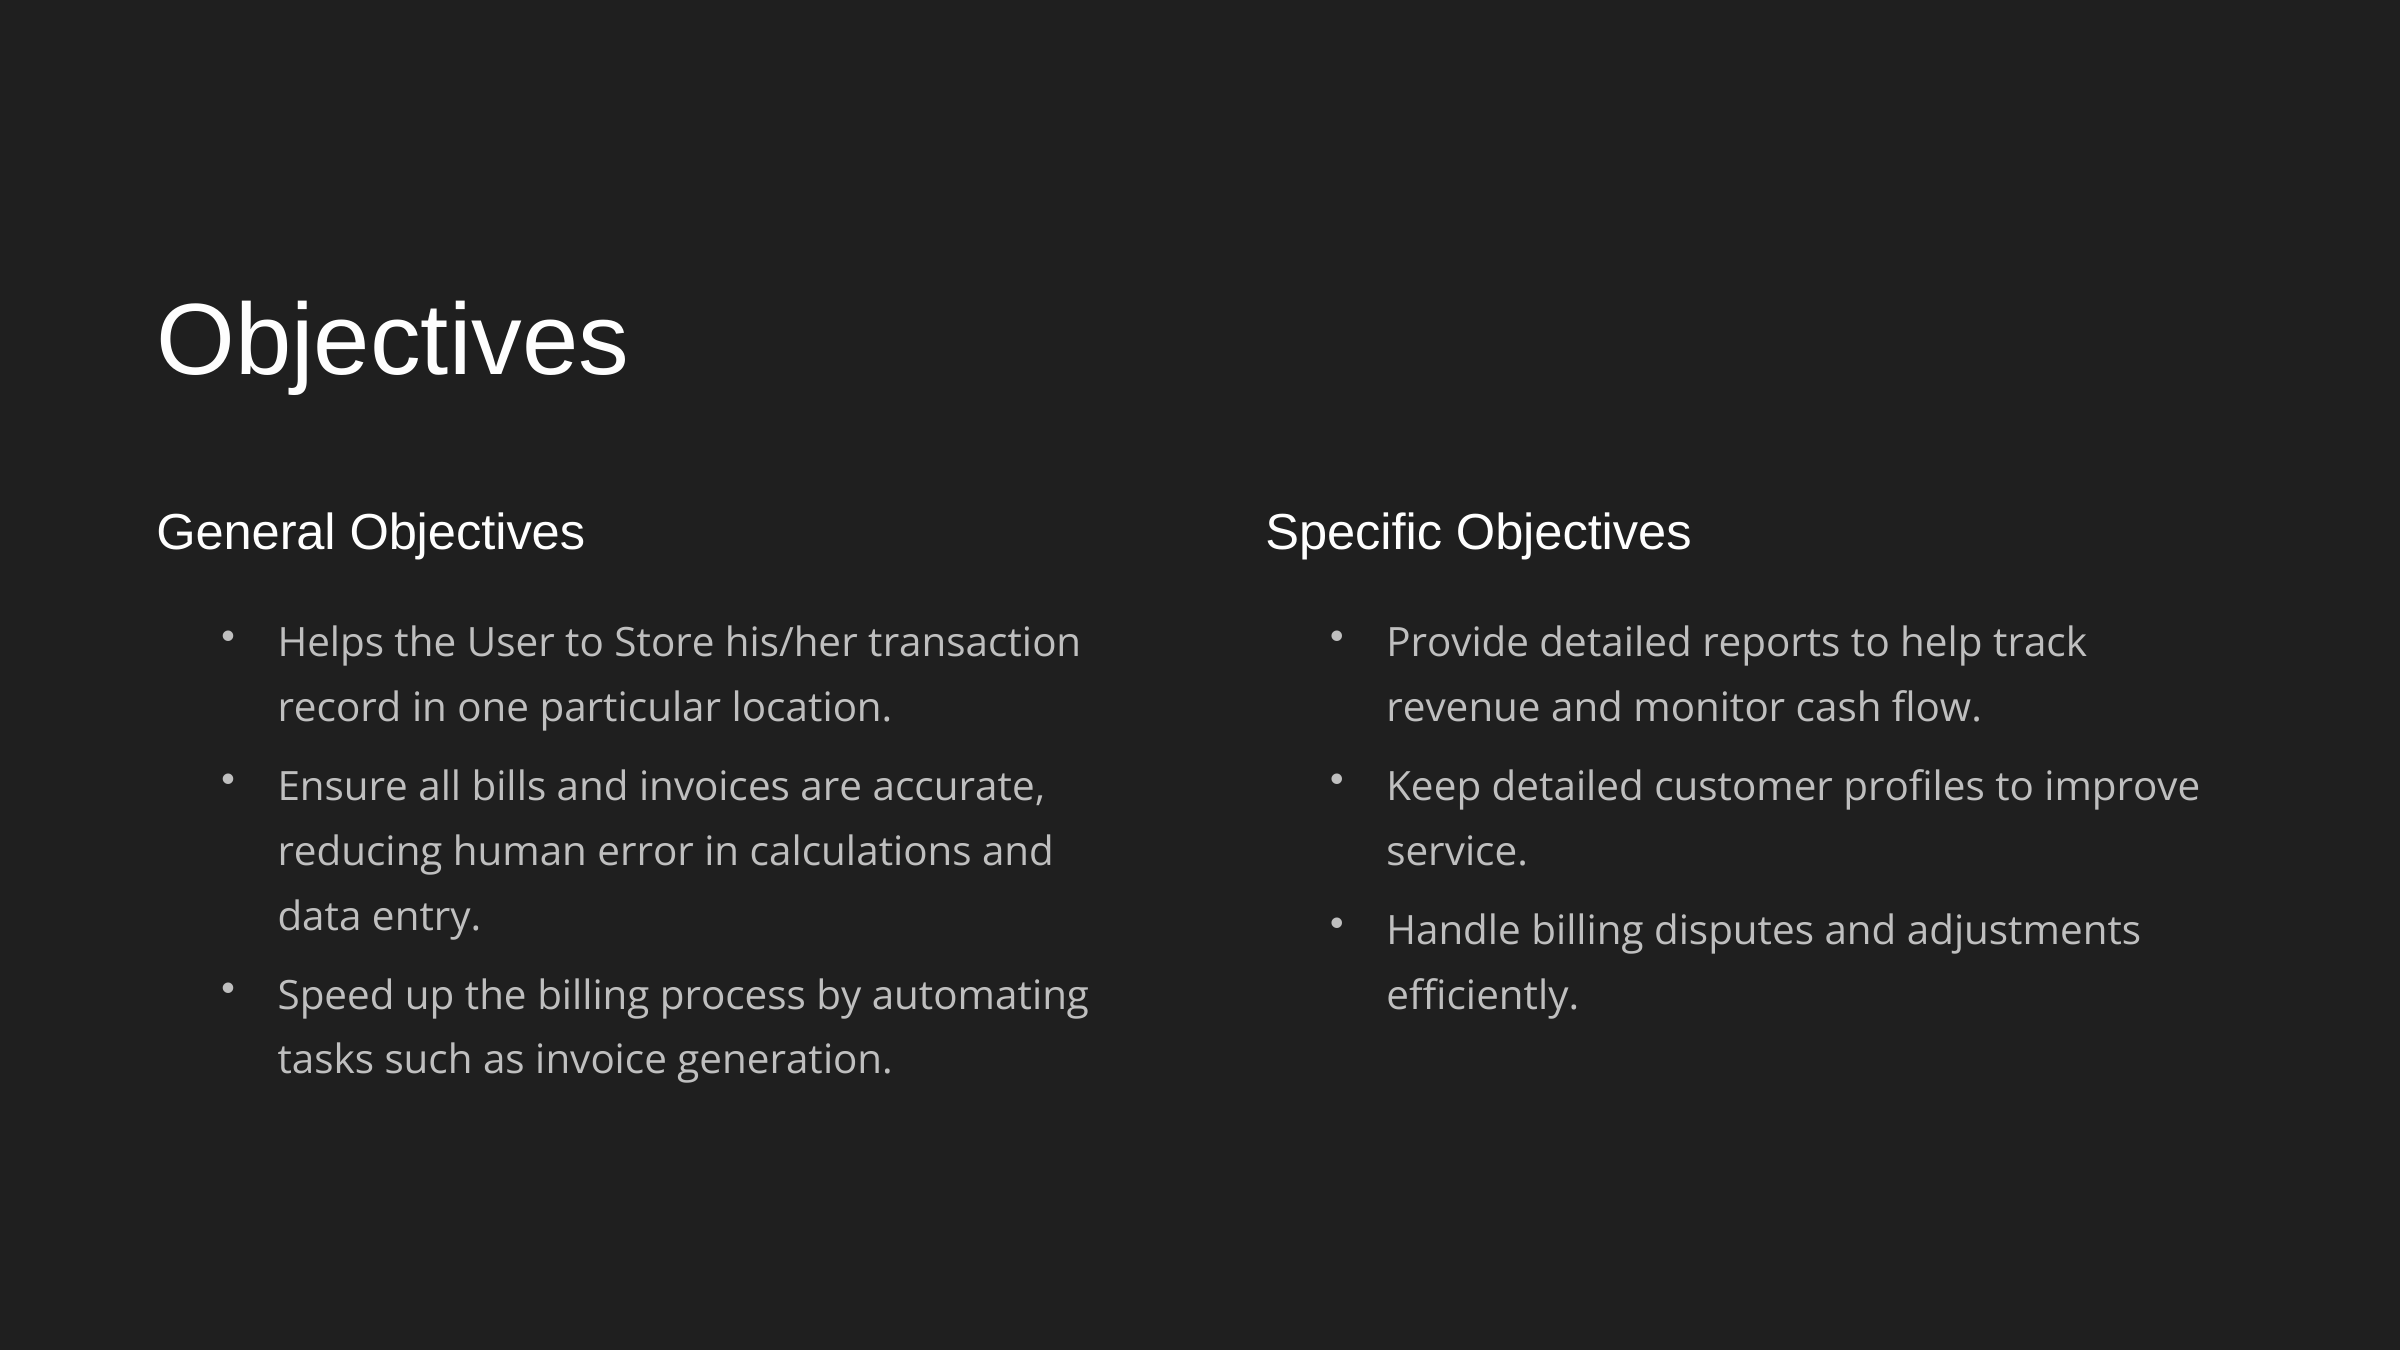

Objectives
General Objectives
Specific Objectives
Helps the User to Store his/her transaction record in one particular location.
Provide detailed reports to help track revenue and monitor cash flow.
Ensure all bills and invoices are accurate, reducing human error in calculations and data entry.
Keep detailed customer profiles to improve service.
Handle billing disputes and adjustments efficiently.
Speed up the billing process by automating tasks such as invoice generation.